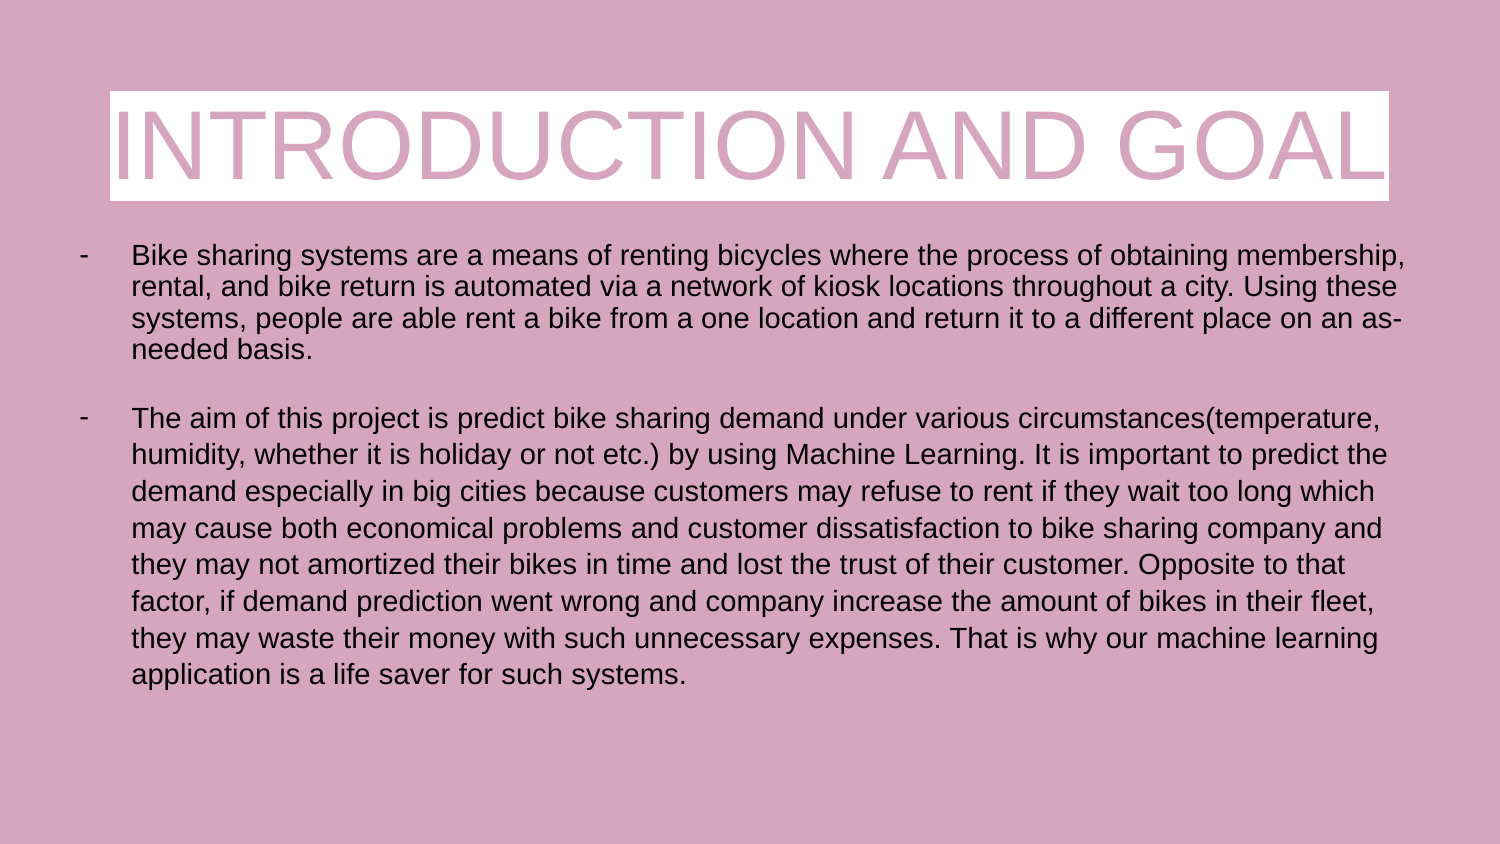

# INTRODUCTION AND GOAL
Bike sharing systems are a means of renting bicycles where the process of obtaining membership, rental, and bike return is automated via a network of kiosk locations throughout a city. Using these systems, people are able rent a bike from a one location and return it to a different place on an as-needed basis.

The aim of this project is predict bike sharing demand under various circumstances(temperature, humidity, whether it is holiday or not etc.) by using Machine Learning. It is important to predict the demand especially in big cities because customers may refuse to rent if they wait too long which may cause both economical problems and customer dissatisfaction to bike sharing company and they may not amortized their bikes in time and lost the trust of their customer. Opposite to that factor, if demand prediction went wrong and company increase the amount of bikes in their fleet, they may waste their money with such unnecessary expenses. That is why our machine learning application is a life saver for such systems.